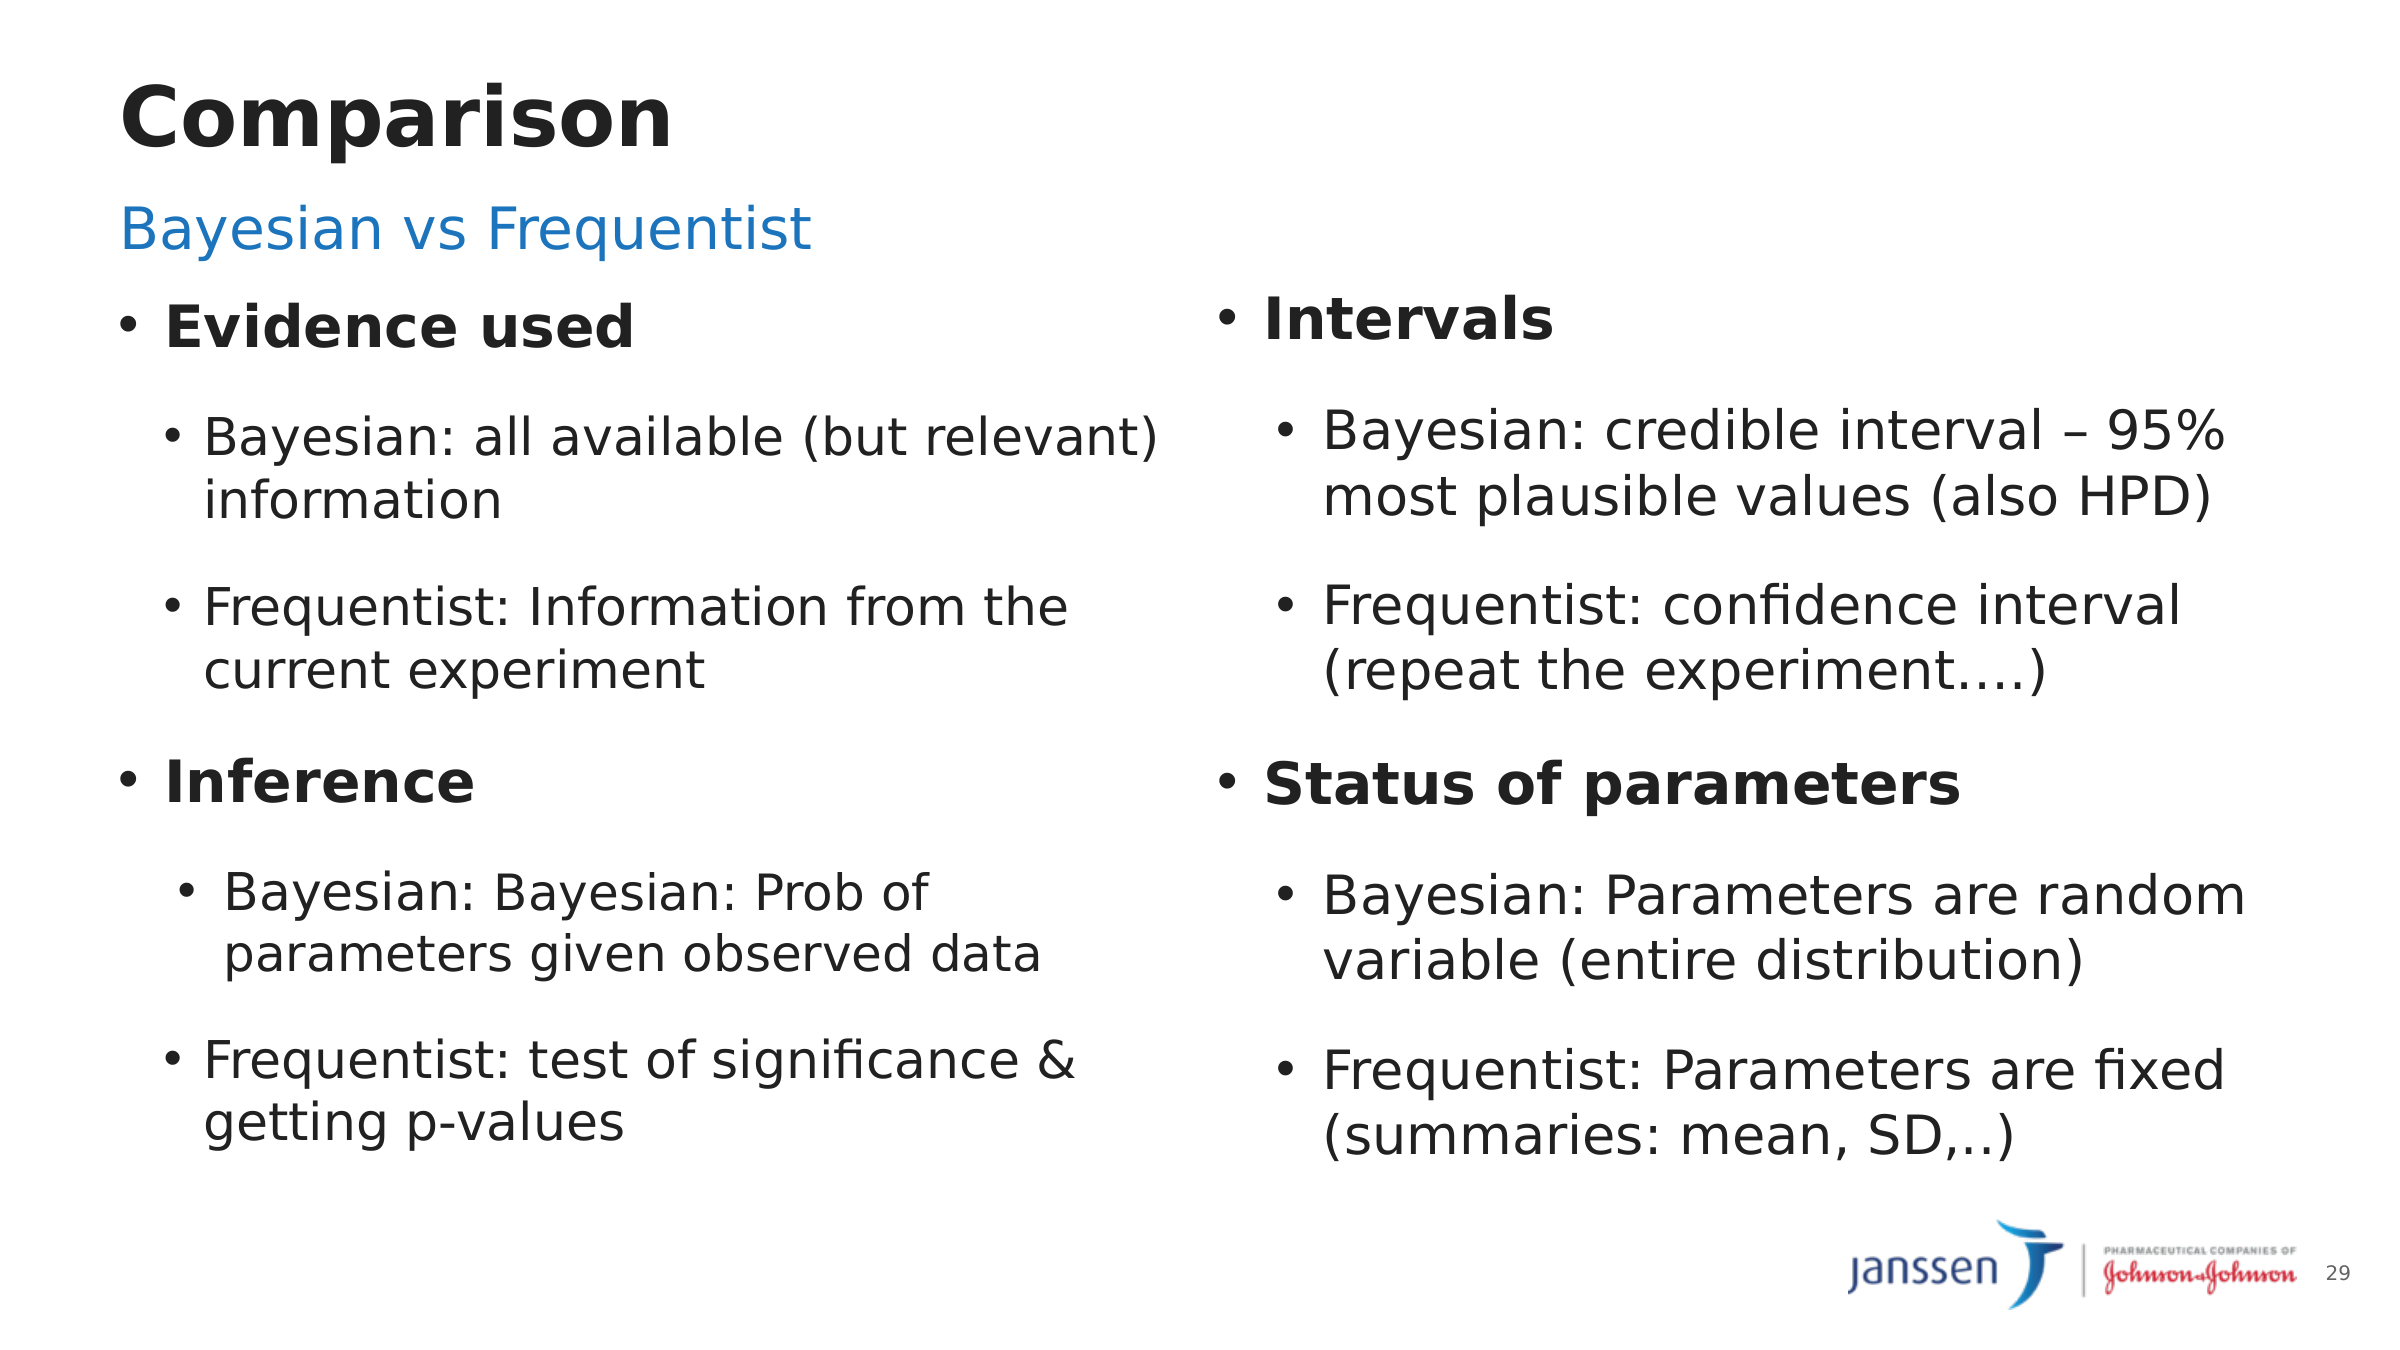

# Comparison
Bayesian vs Frequentist
Intervals
Bayesian: credible interval – 95% most plausible values (also HPD)
Frequentist: confidence interval (repeat the experiment….)
Status of parameters
Bayesian: Parameters are random variable (entire distribution)
Frequentist: Parameters are fixed (summaries: mean, SD,..)

Evidence used
Bayesian: all available (but relevant) information
Frequentist: Information from the current experiment
Inference
Bayesian: Bayesian: Prob of parameters given observed data
Frequentist: test of significance & getting p-values

29